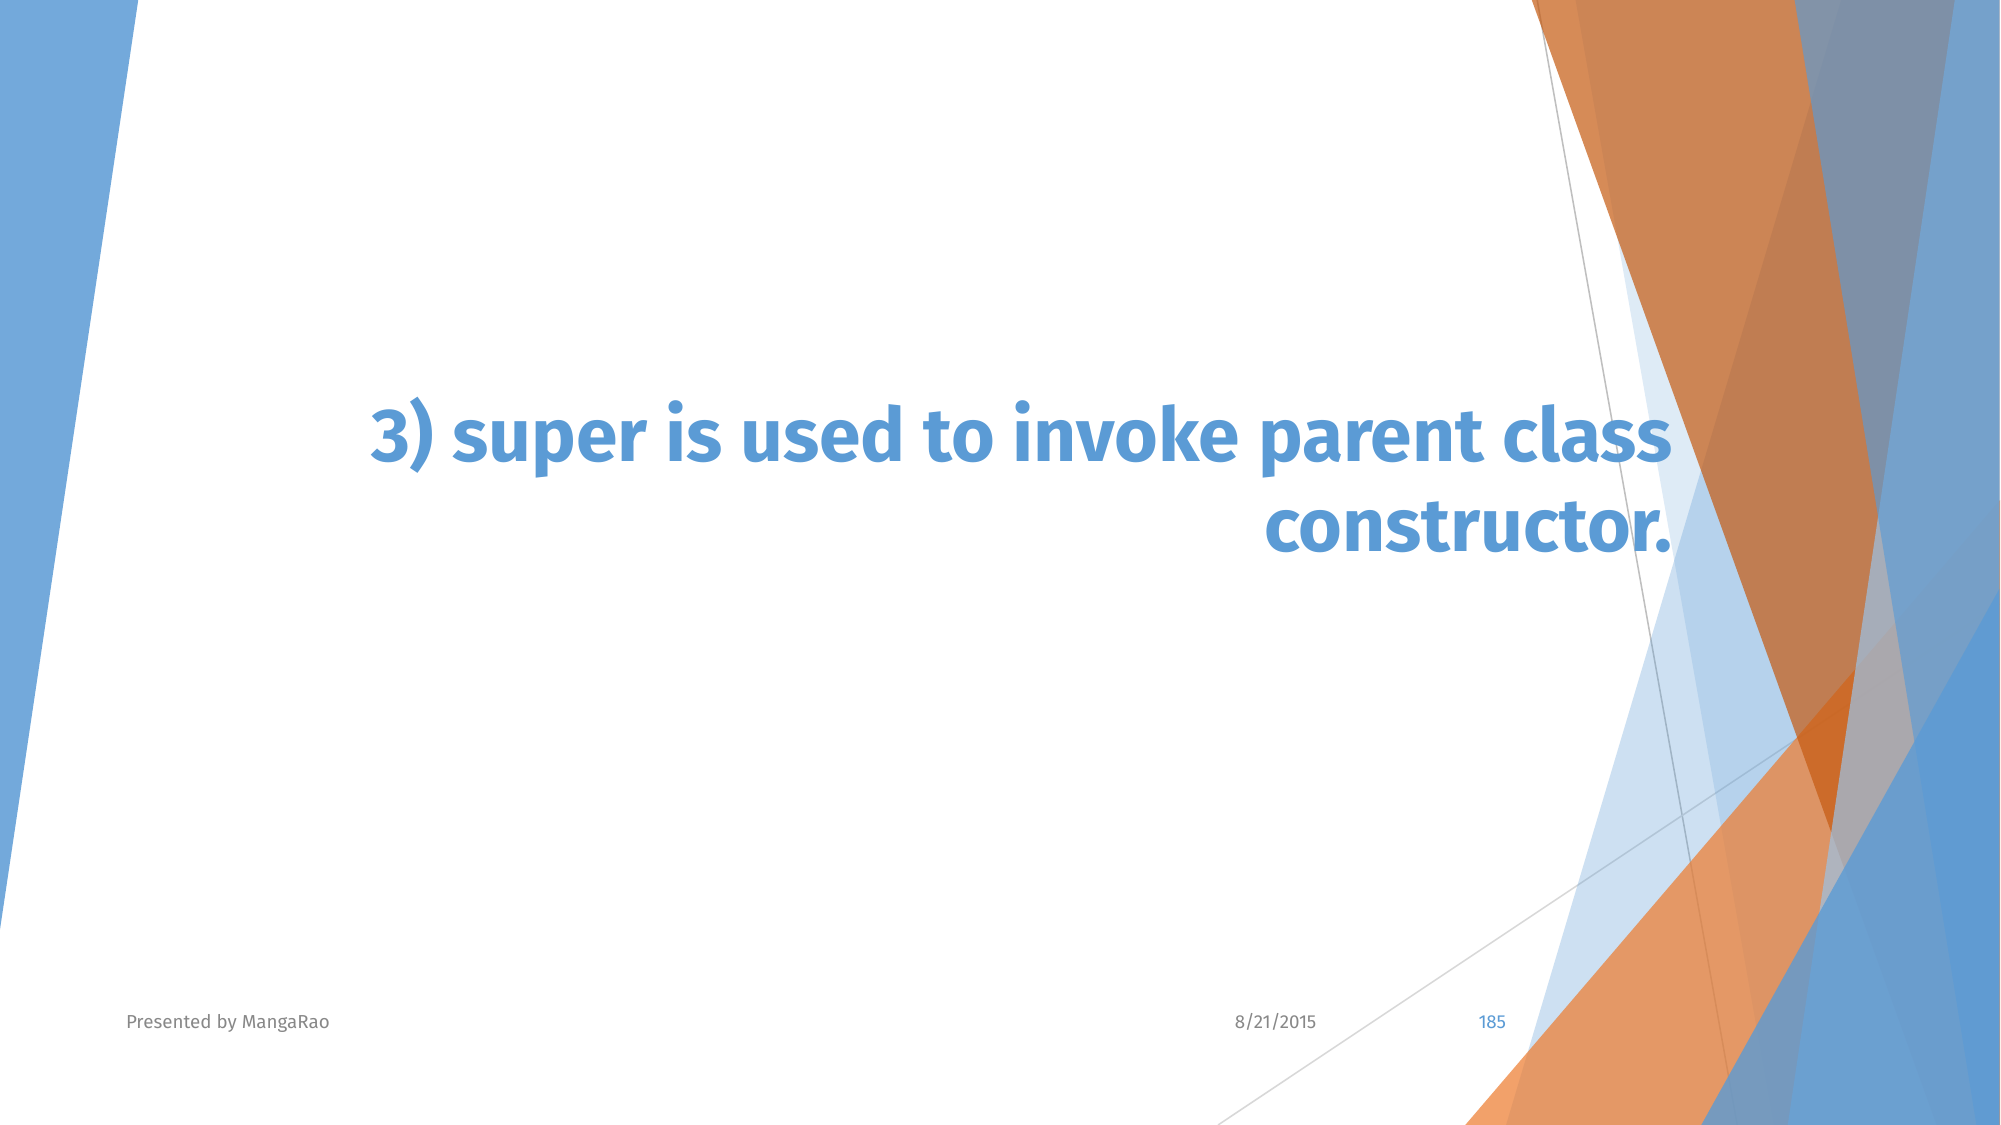

# 3) super is used to invoke parent class constructor.
Presented by MangaRao
8/21/2015
185